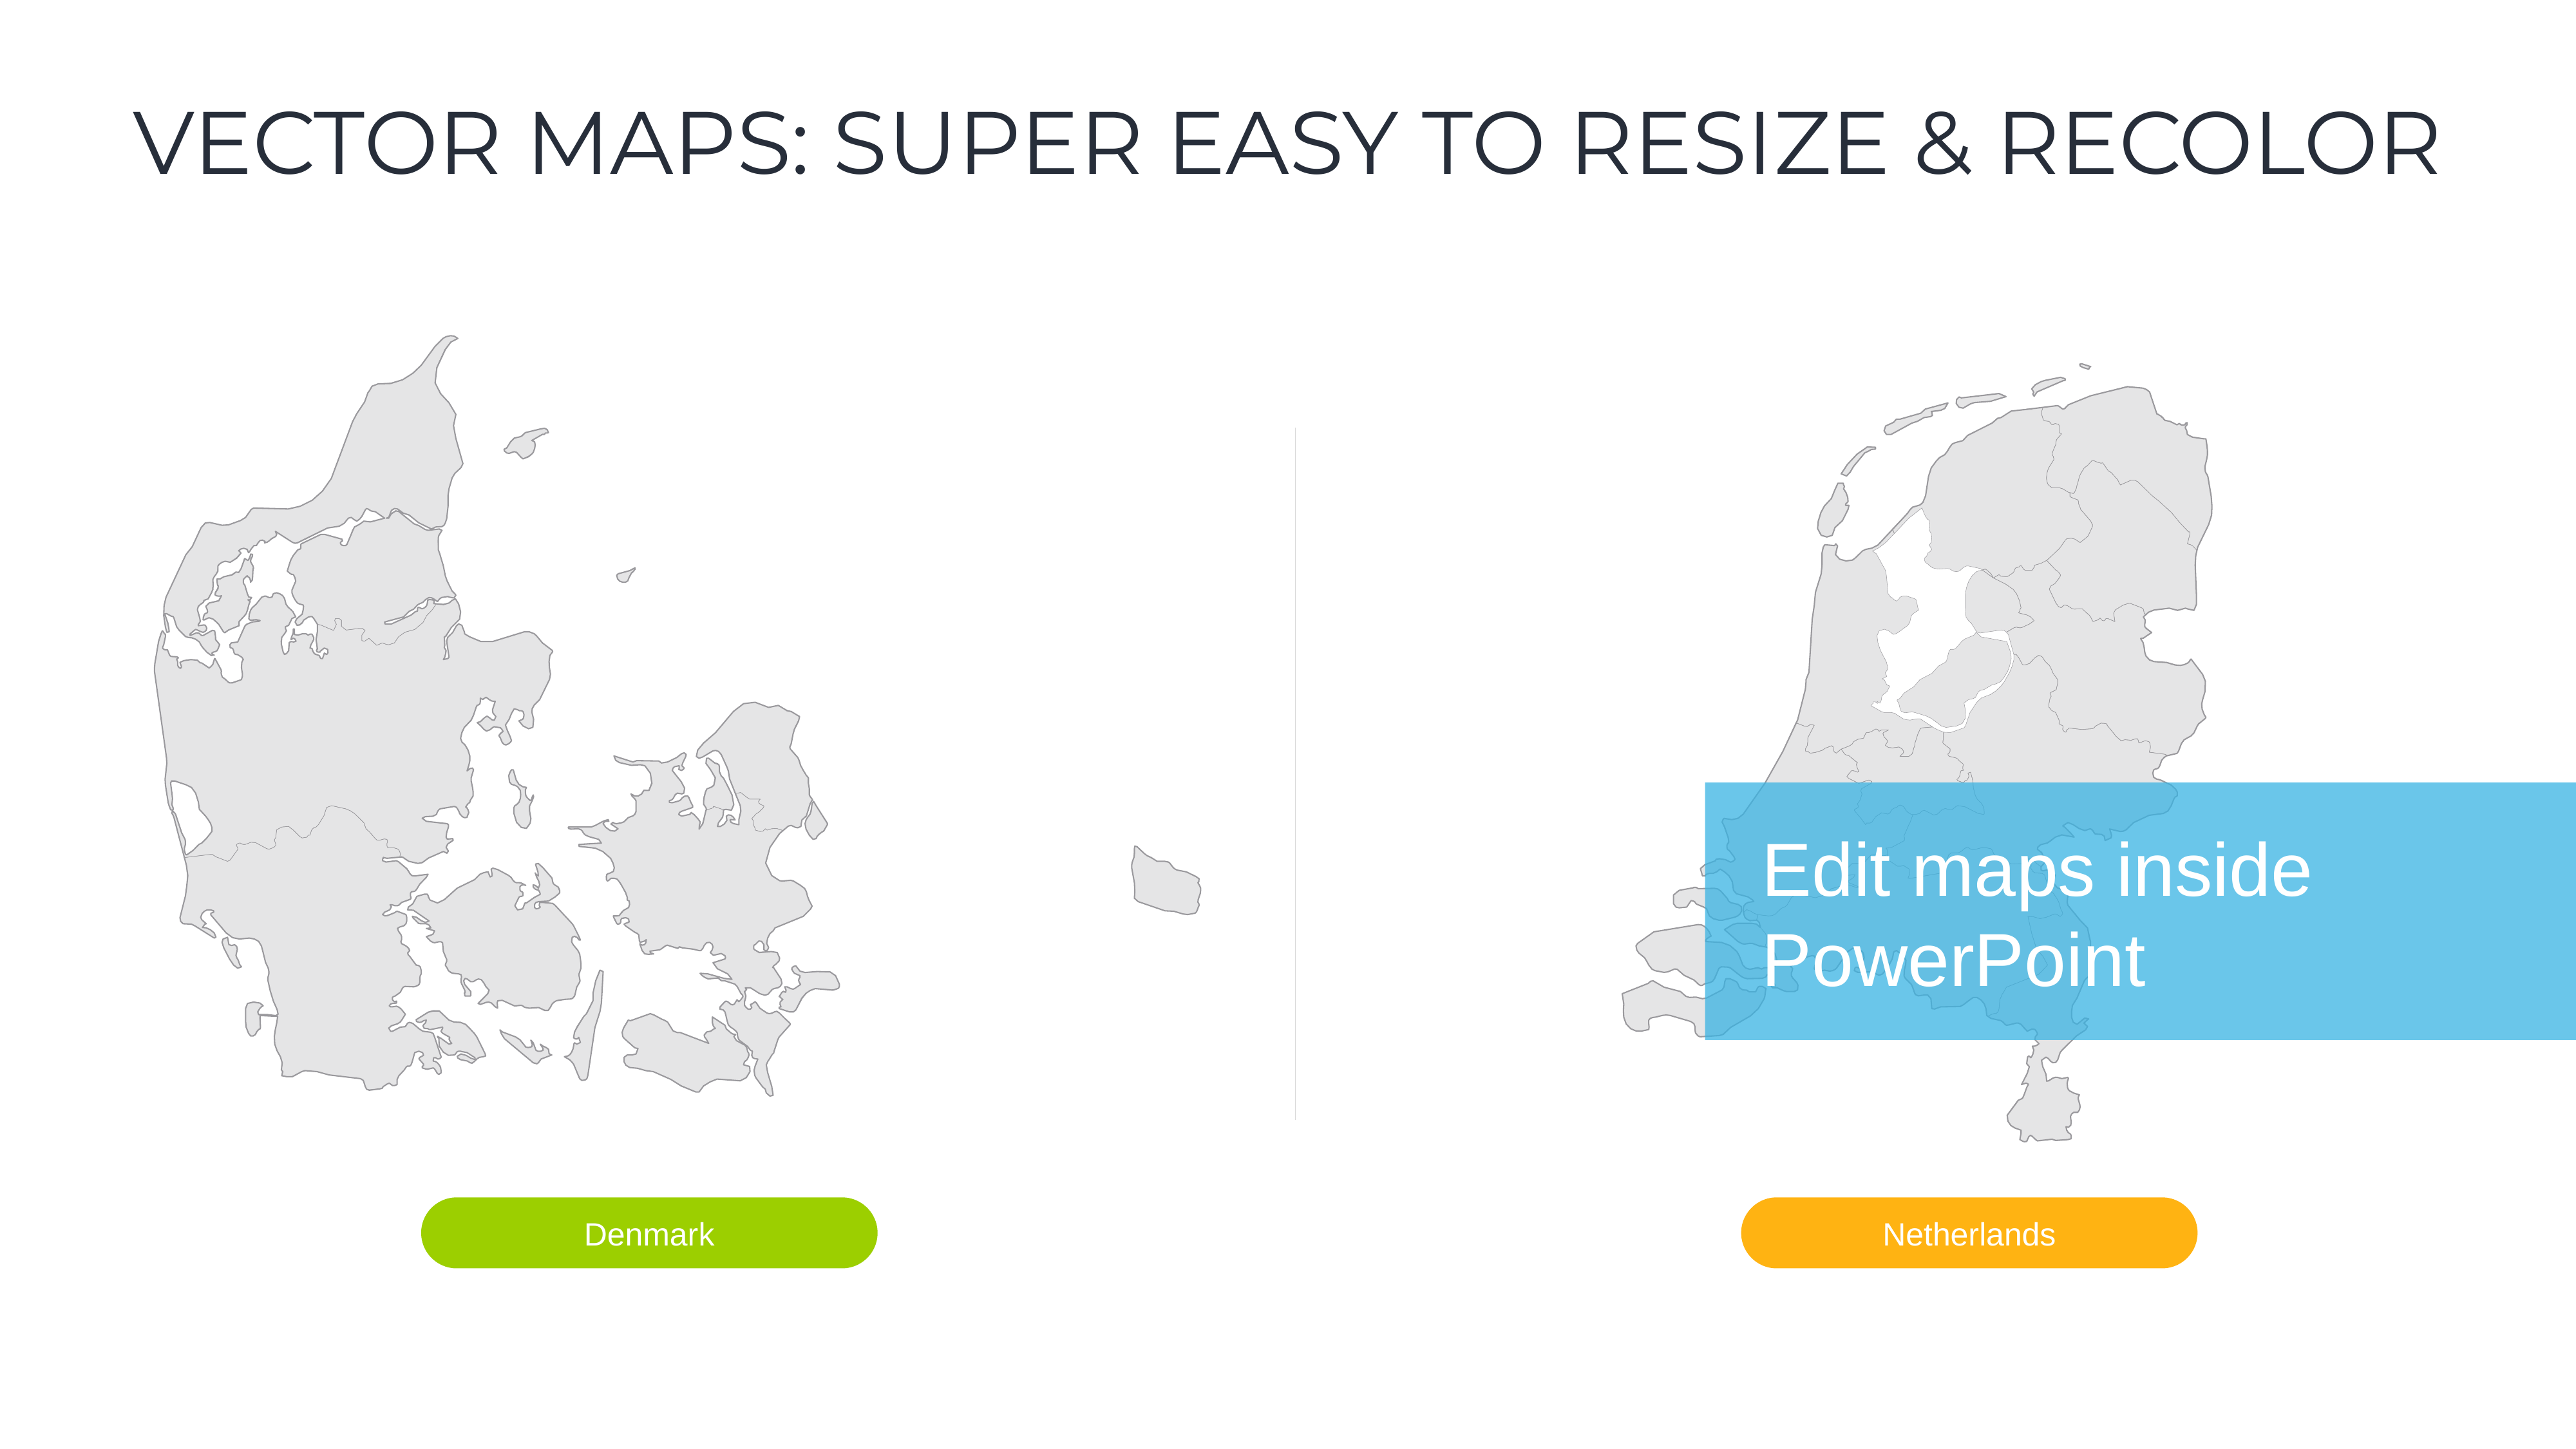

VECTOR MAPS: SUPER EASY TO RESIZE & RECOLOR

Edit maps inside PowerPoint
Denmark
Netherlands